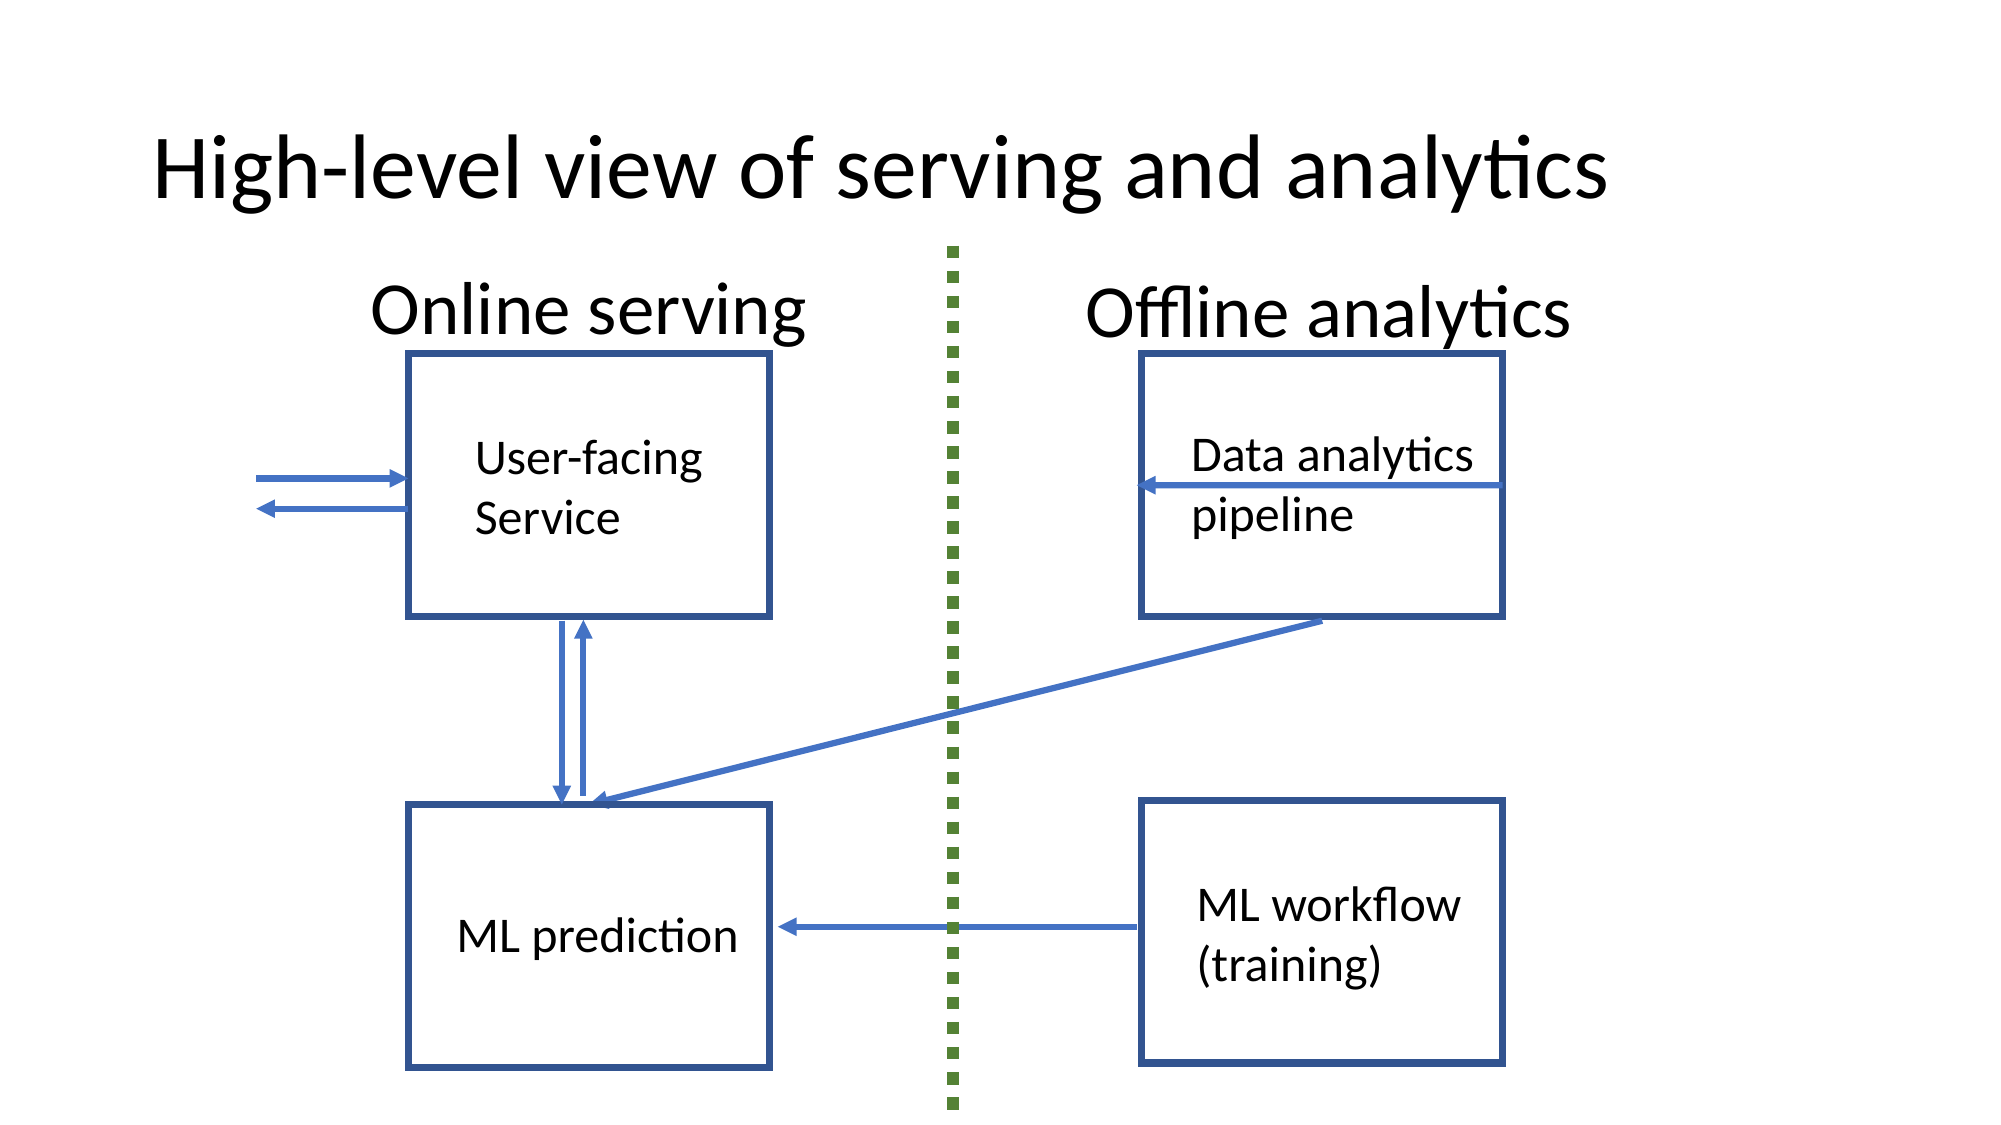

# High-level view of serving and analytics
Online serving
Offline analytics

Data analytics
pipeline
User-facing
Service

ML workflow
(training)
ML prediction